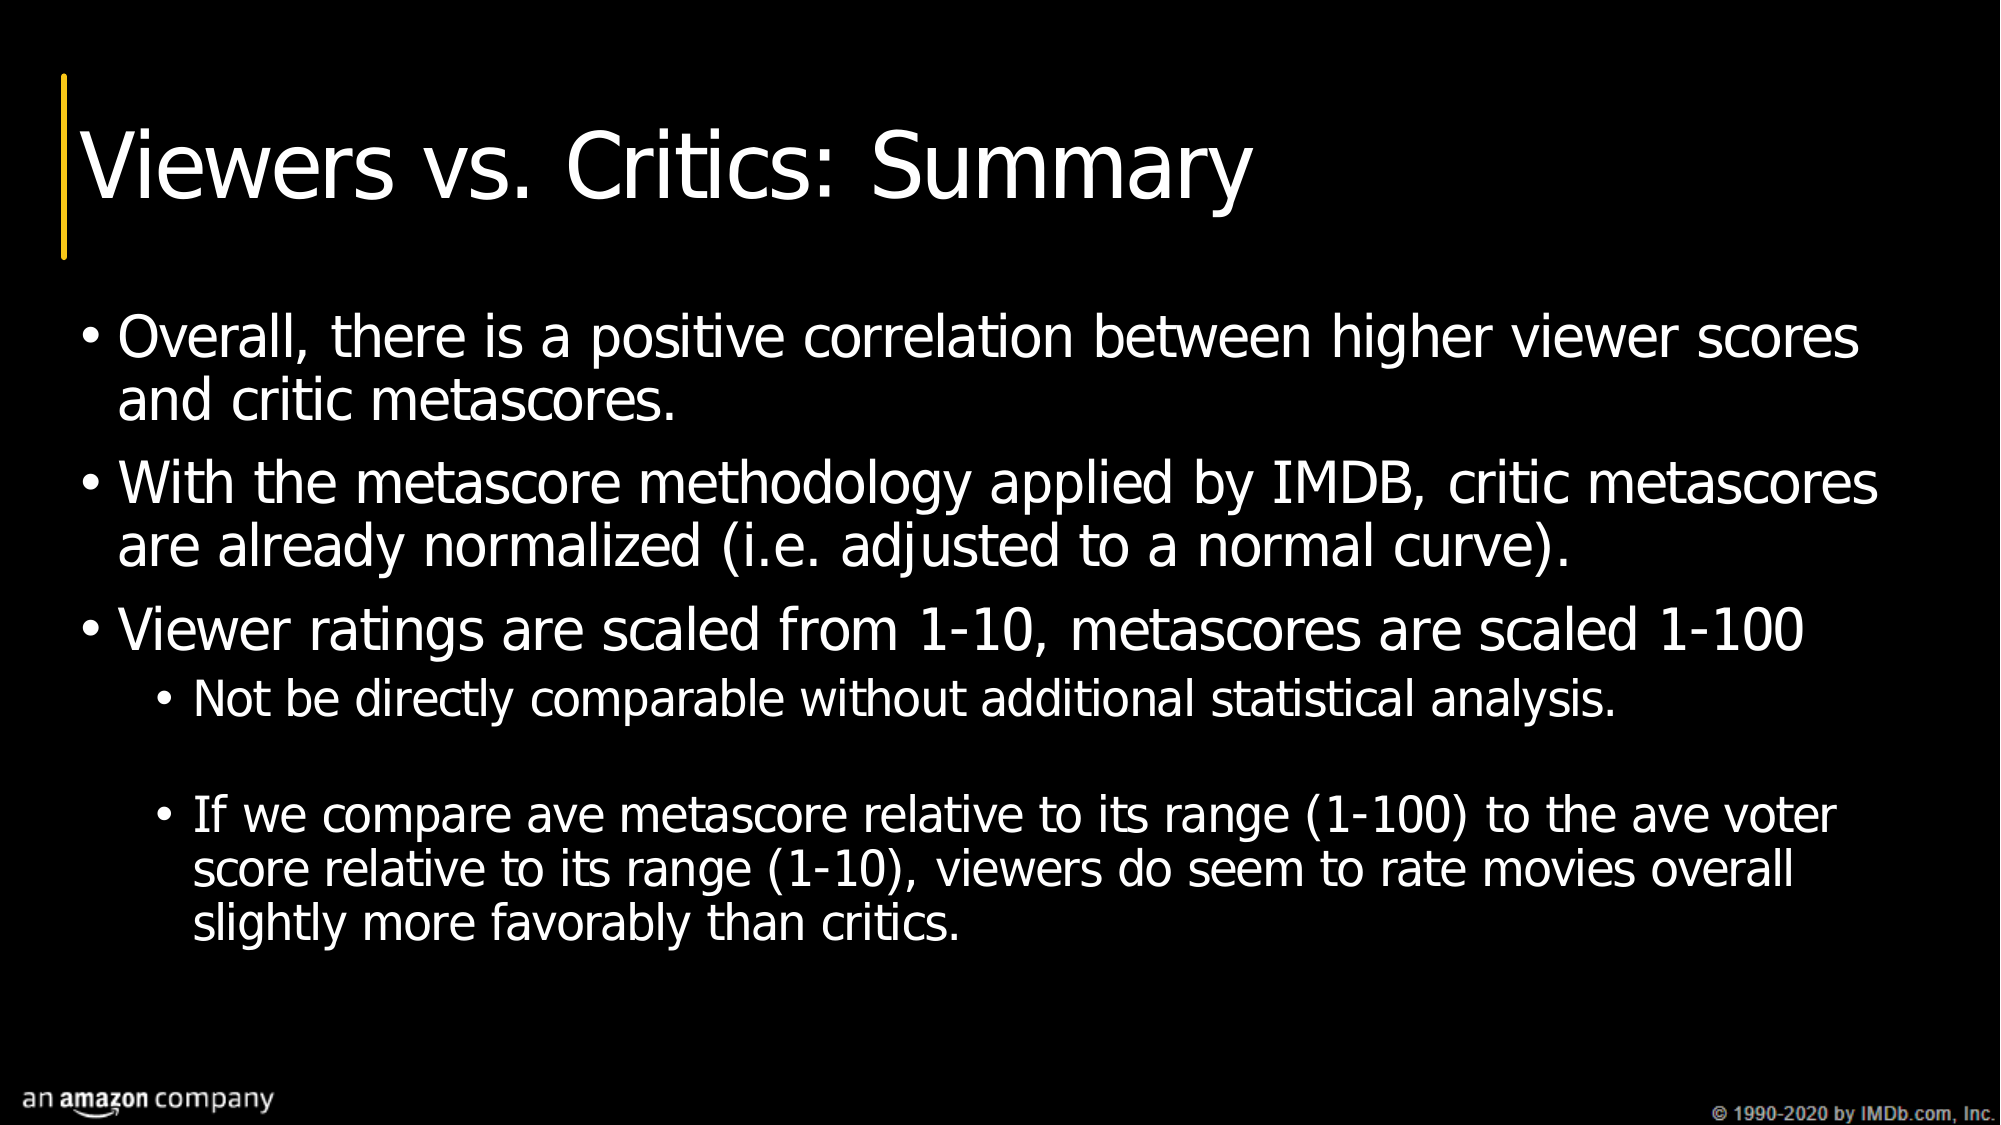

# Viewers vs. Critics: Summary
Overall, there is a positive correlation between higher viewer scores and critic metascores.
With the metascore methodology applied by IMDB, critic metascores are already normalized (i.e. adjusted to a normal curve).
Viewer ratings are scaled from 1-10, metascores are scaled 1-100
Not be directly comparable without additional statistical analysis.

If we compare ave metascore relative to its range (1-100) to the ave voter score relative to its range (1-10), viewers do seem to rate movies overall slightly more favorably than critics.